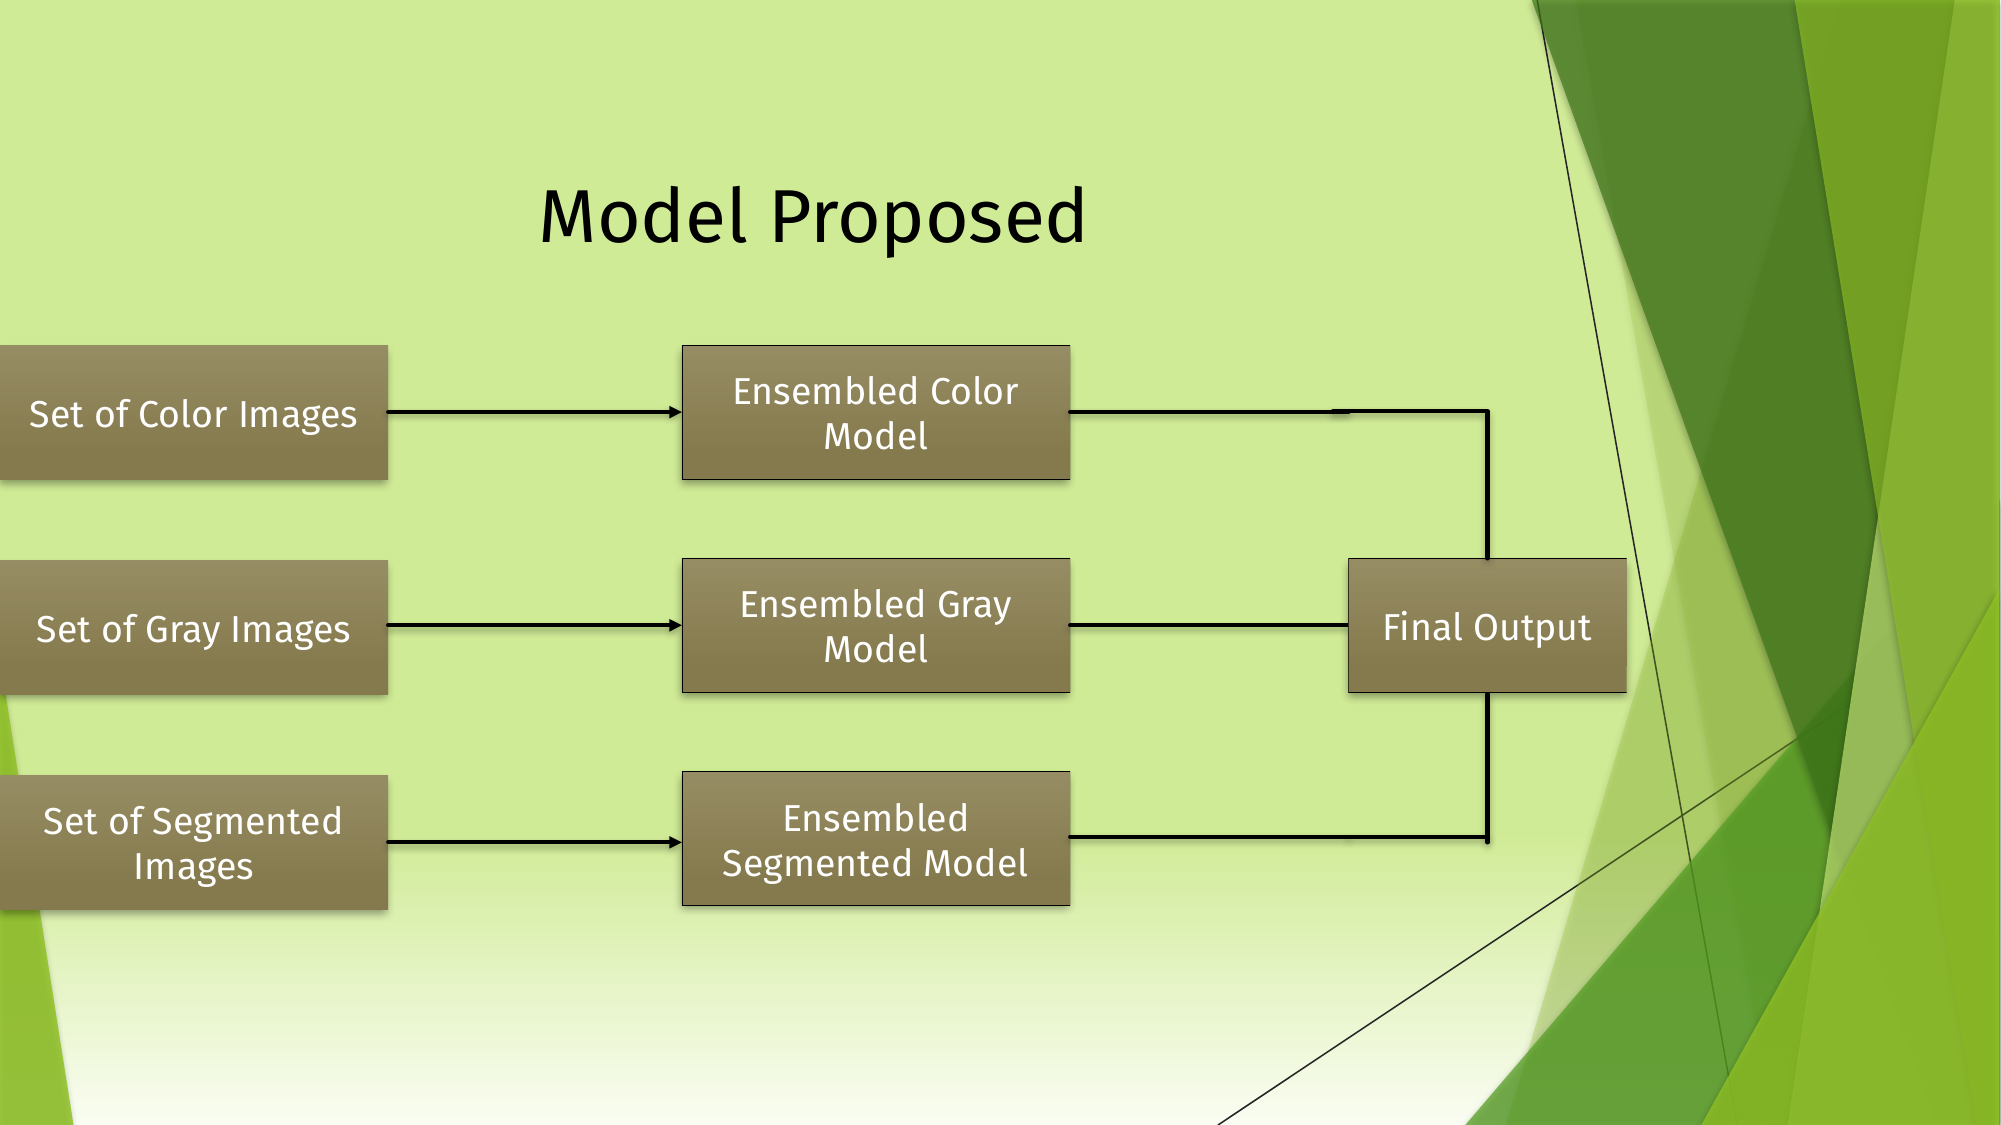

# Model Proposed
Set of Color Images
Ensembled Color Model
Final Output
Ensembled Gray Model
Set of Gray Images
Ensembled Segmented Model
Set of Segmented Images